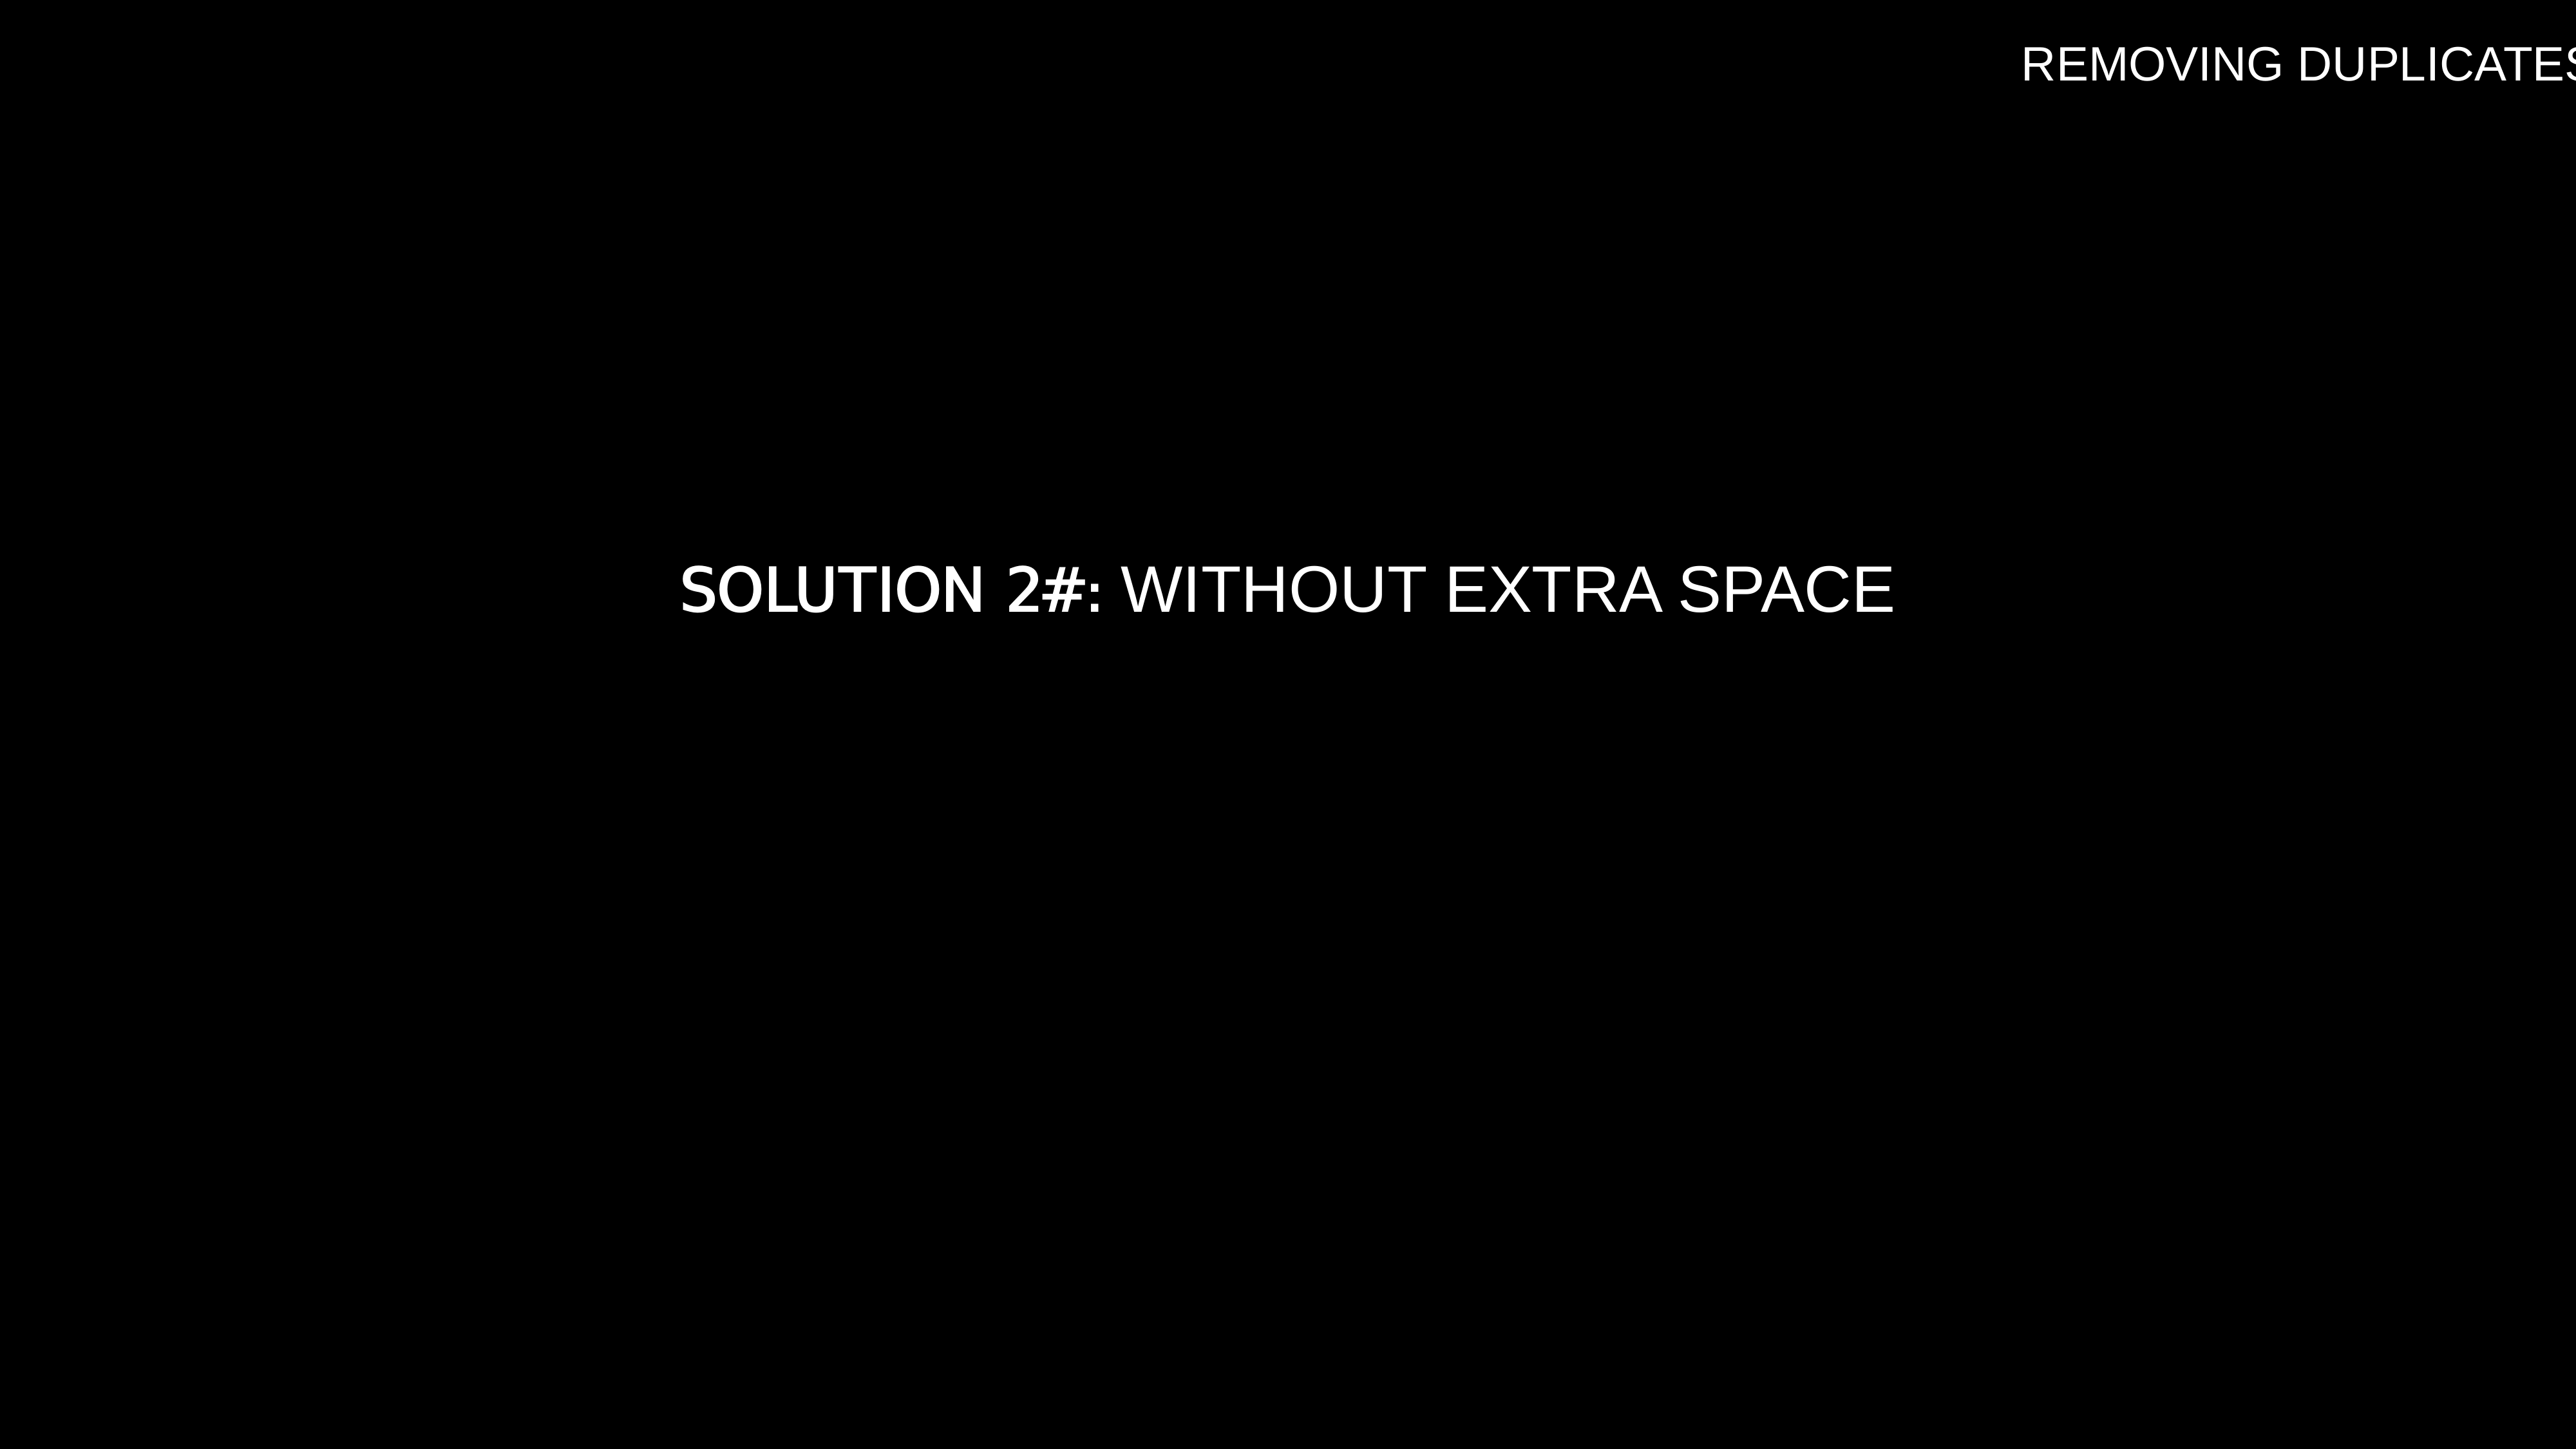

REMOVING DUPLICATES
# Solution 2#: Without extra space